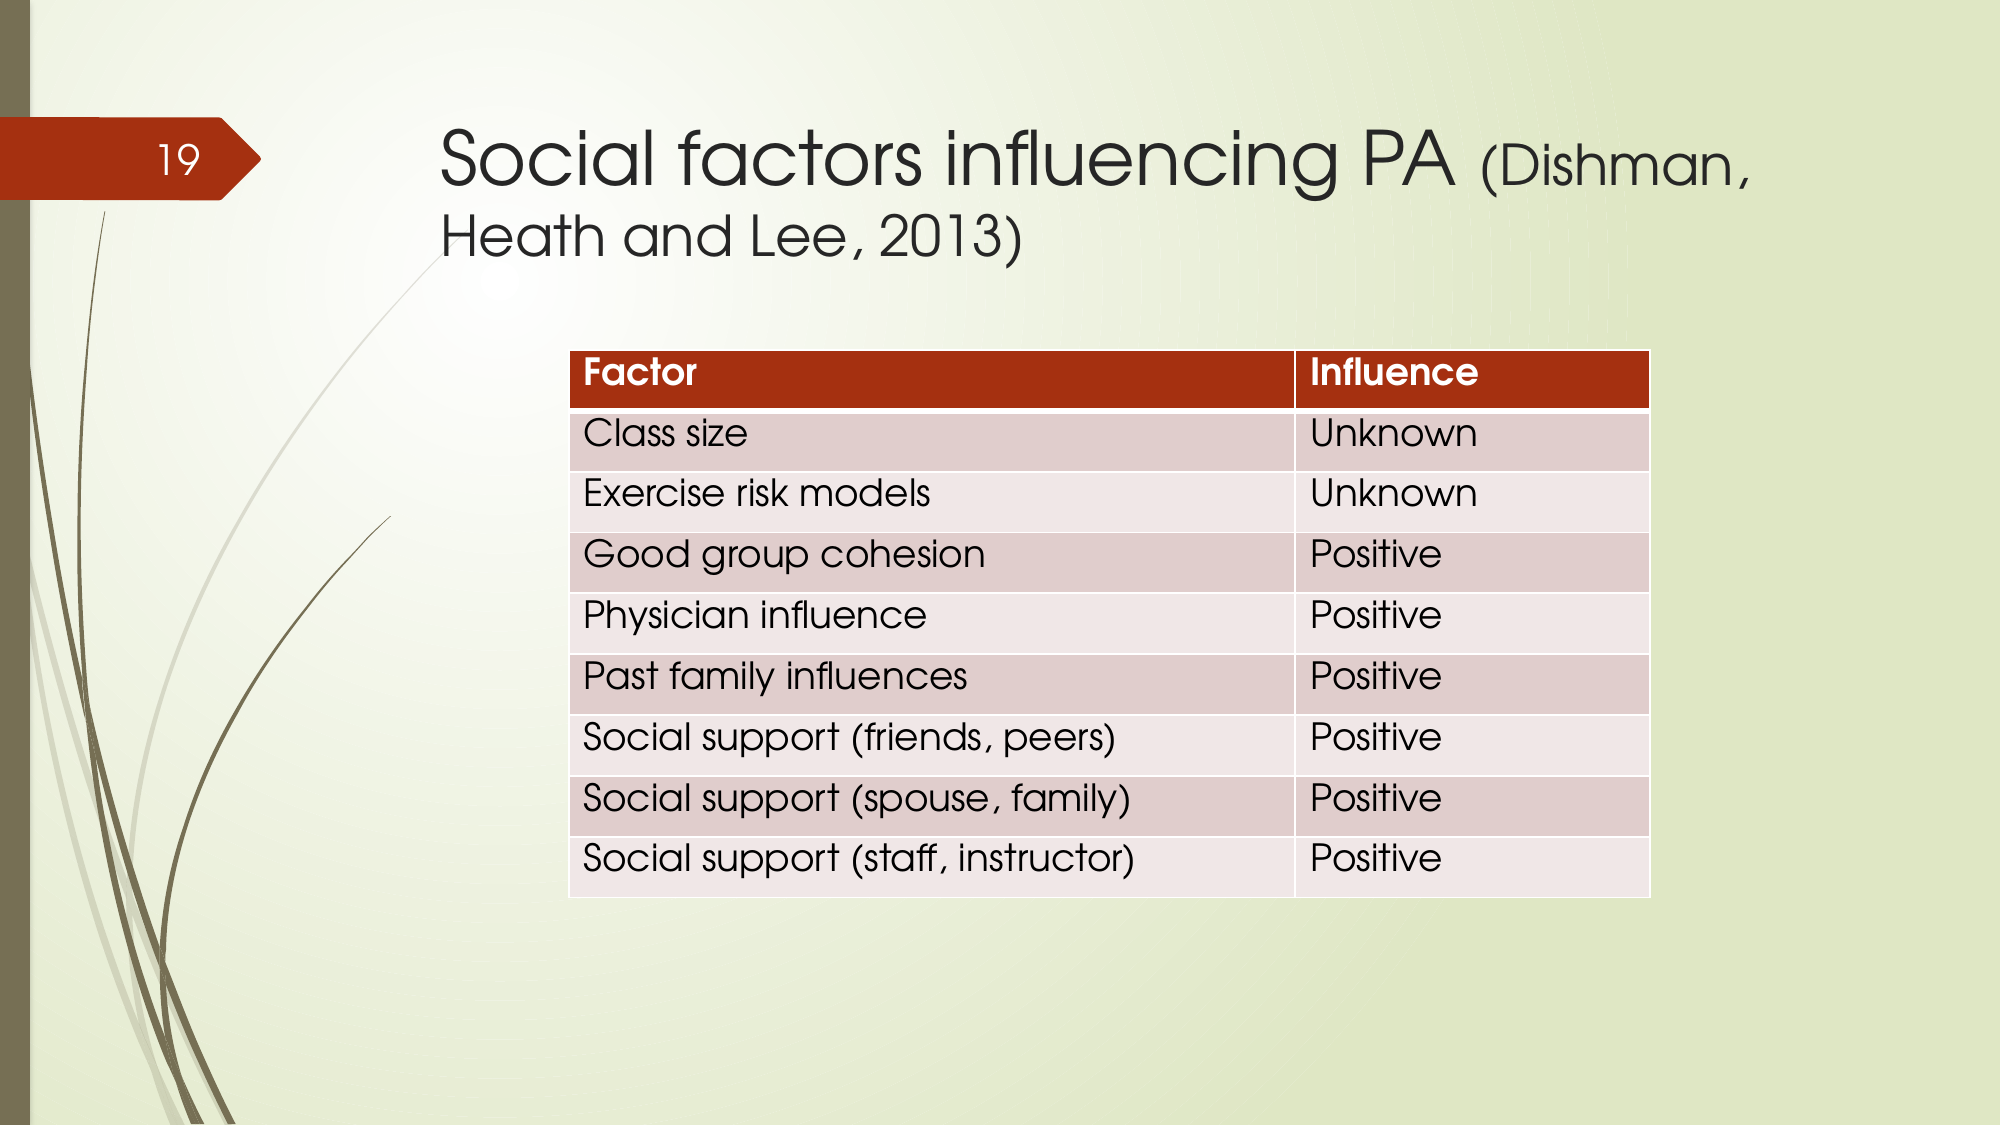

# Social factors influencing PA (Dishman, Heath and Lee, 2013)
19
| Factor | Influence |
| --- | --- |
| Class size | Unknown |
| Exercise risk models | Unknown |
| Good group cohesion | Positive |
| Physician influence | Positive |
| Past family influences | Positive |
| Social support (friends, peers) | Positive |
| Social support (spouse, family) | Positive |
| Social support (staff, instructor) | Positive |